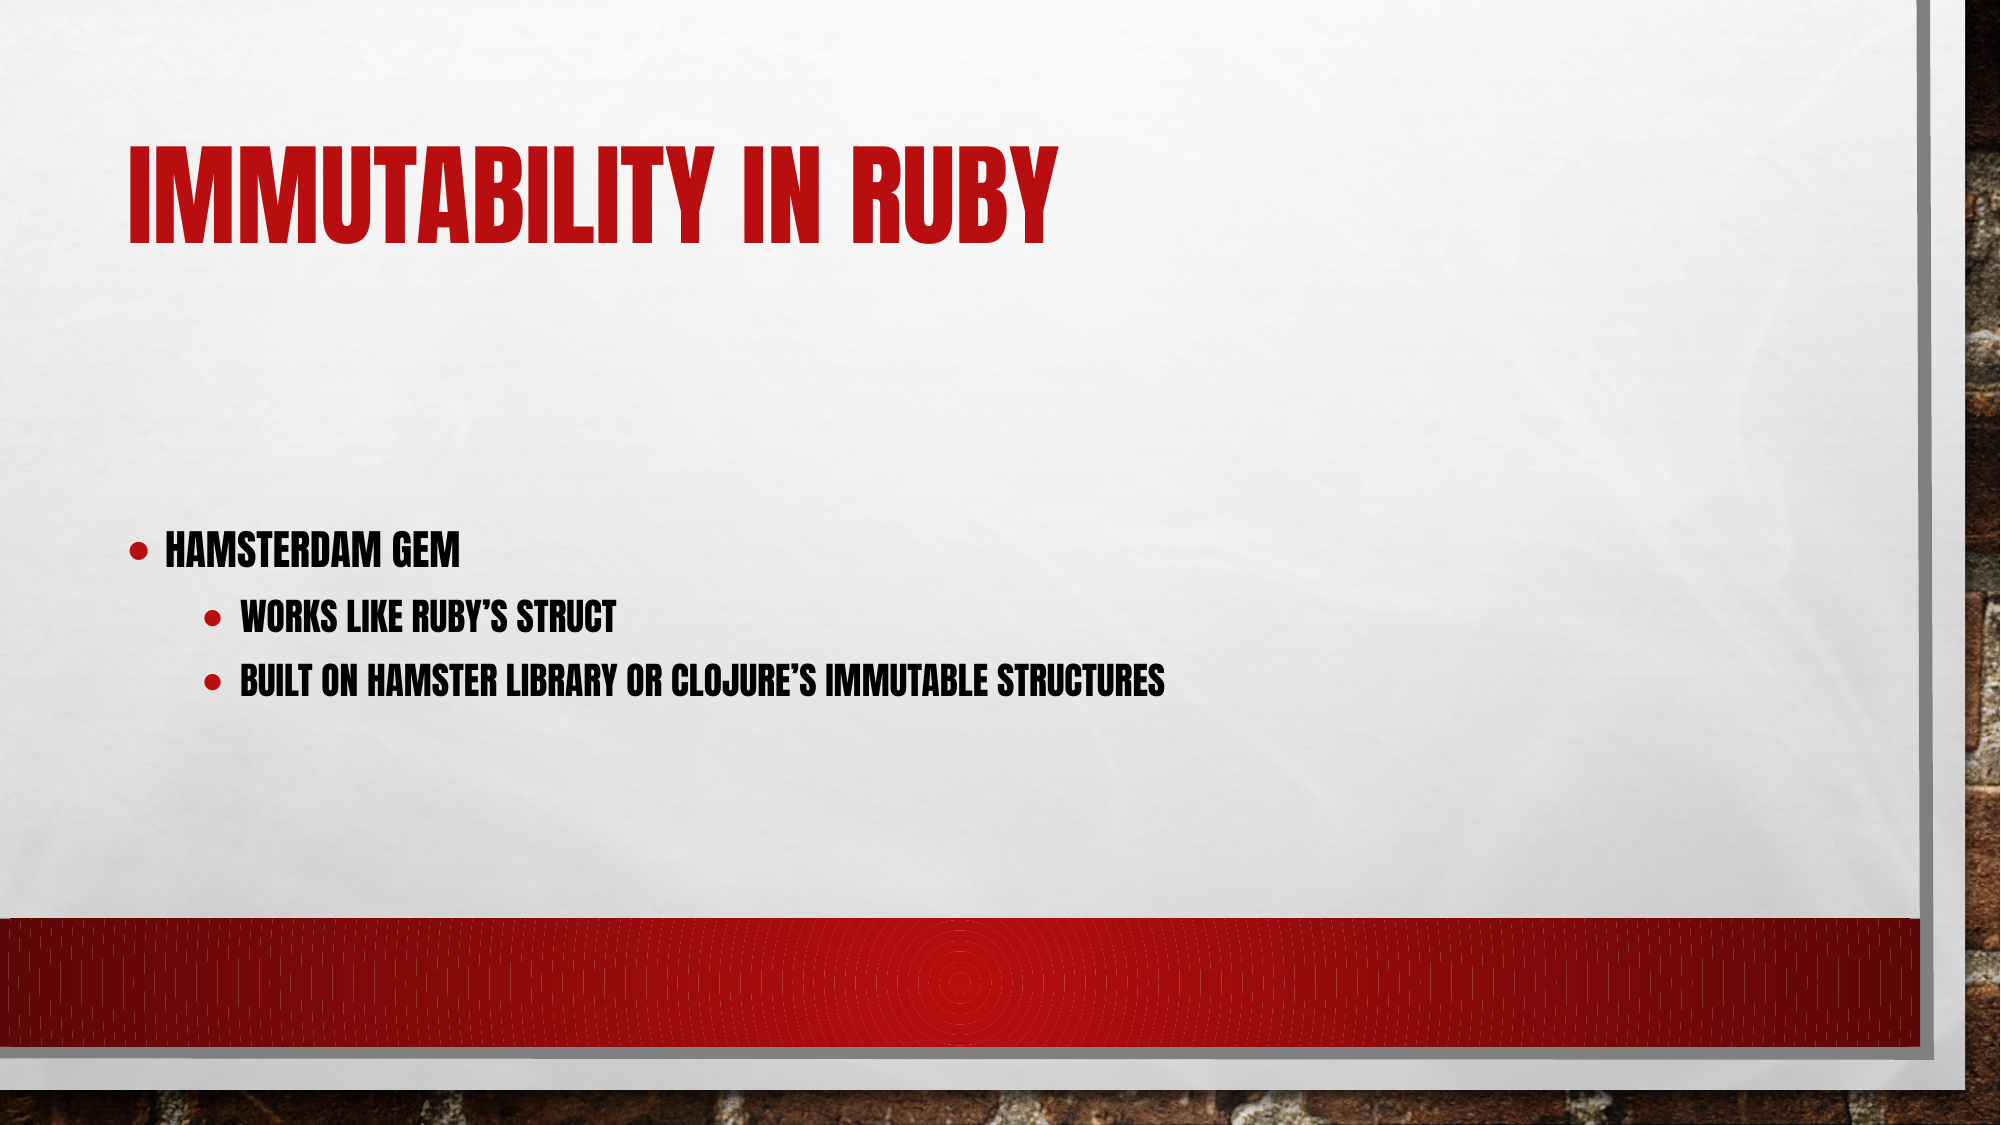

# IMMUTABILITY IN RUBY
Hamsterdam GEM
Works like Ruby’s Struct
Built on Hamster library or Clojure’s IMMUtable structures